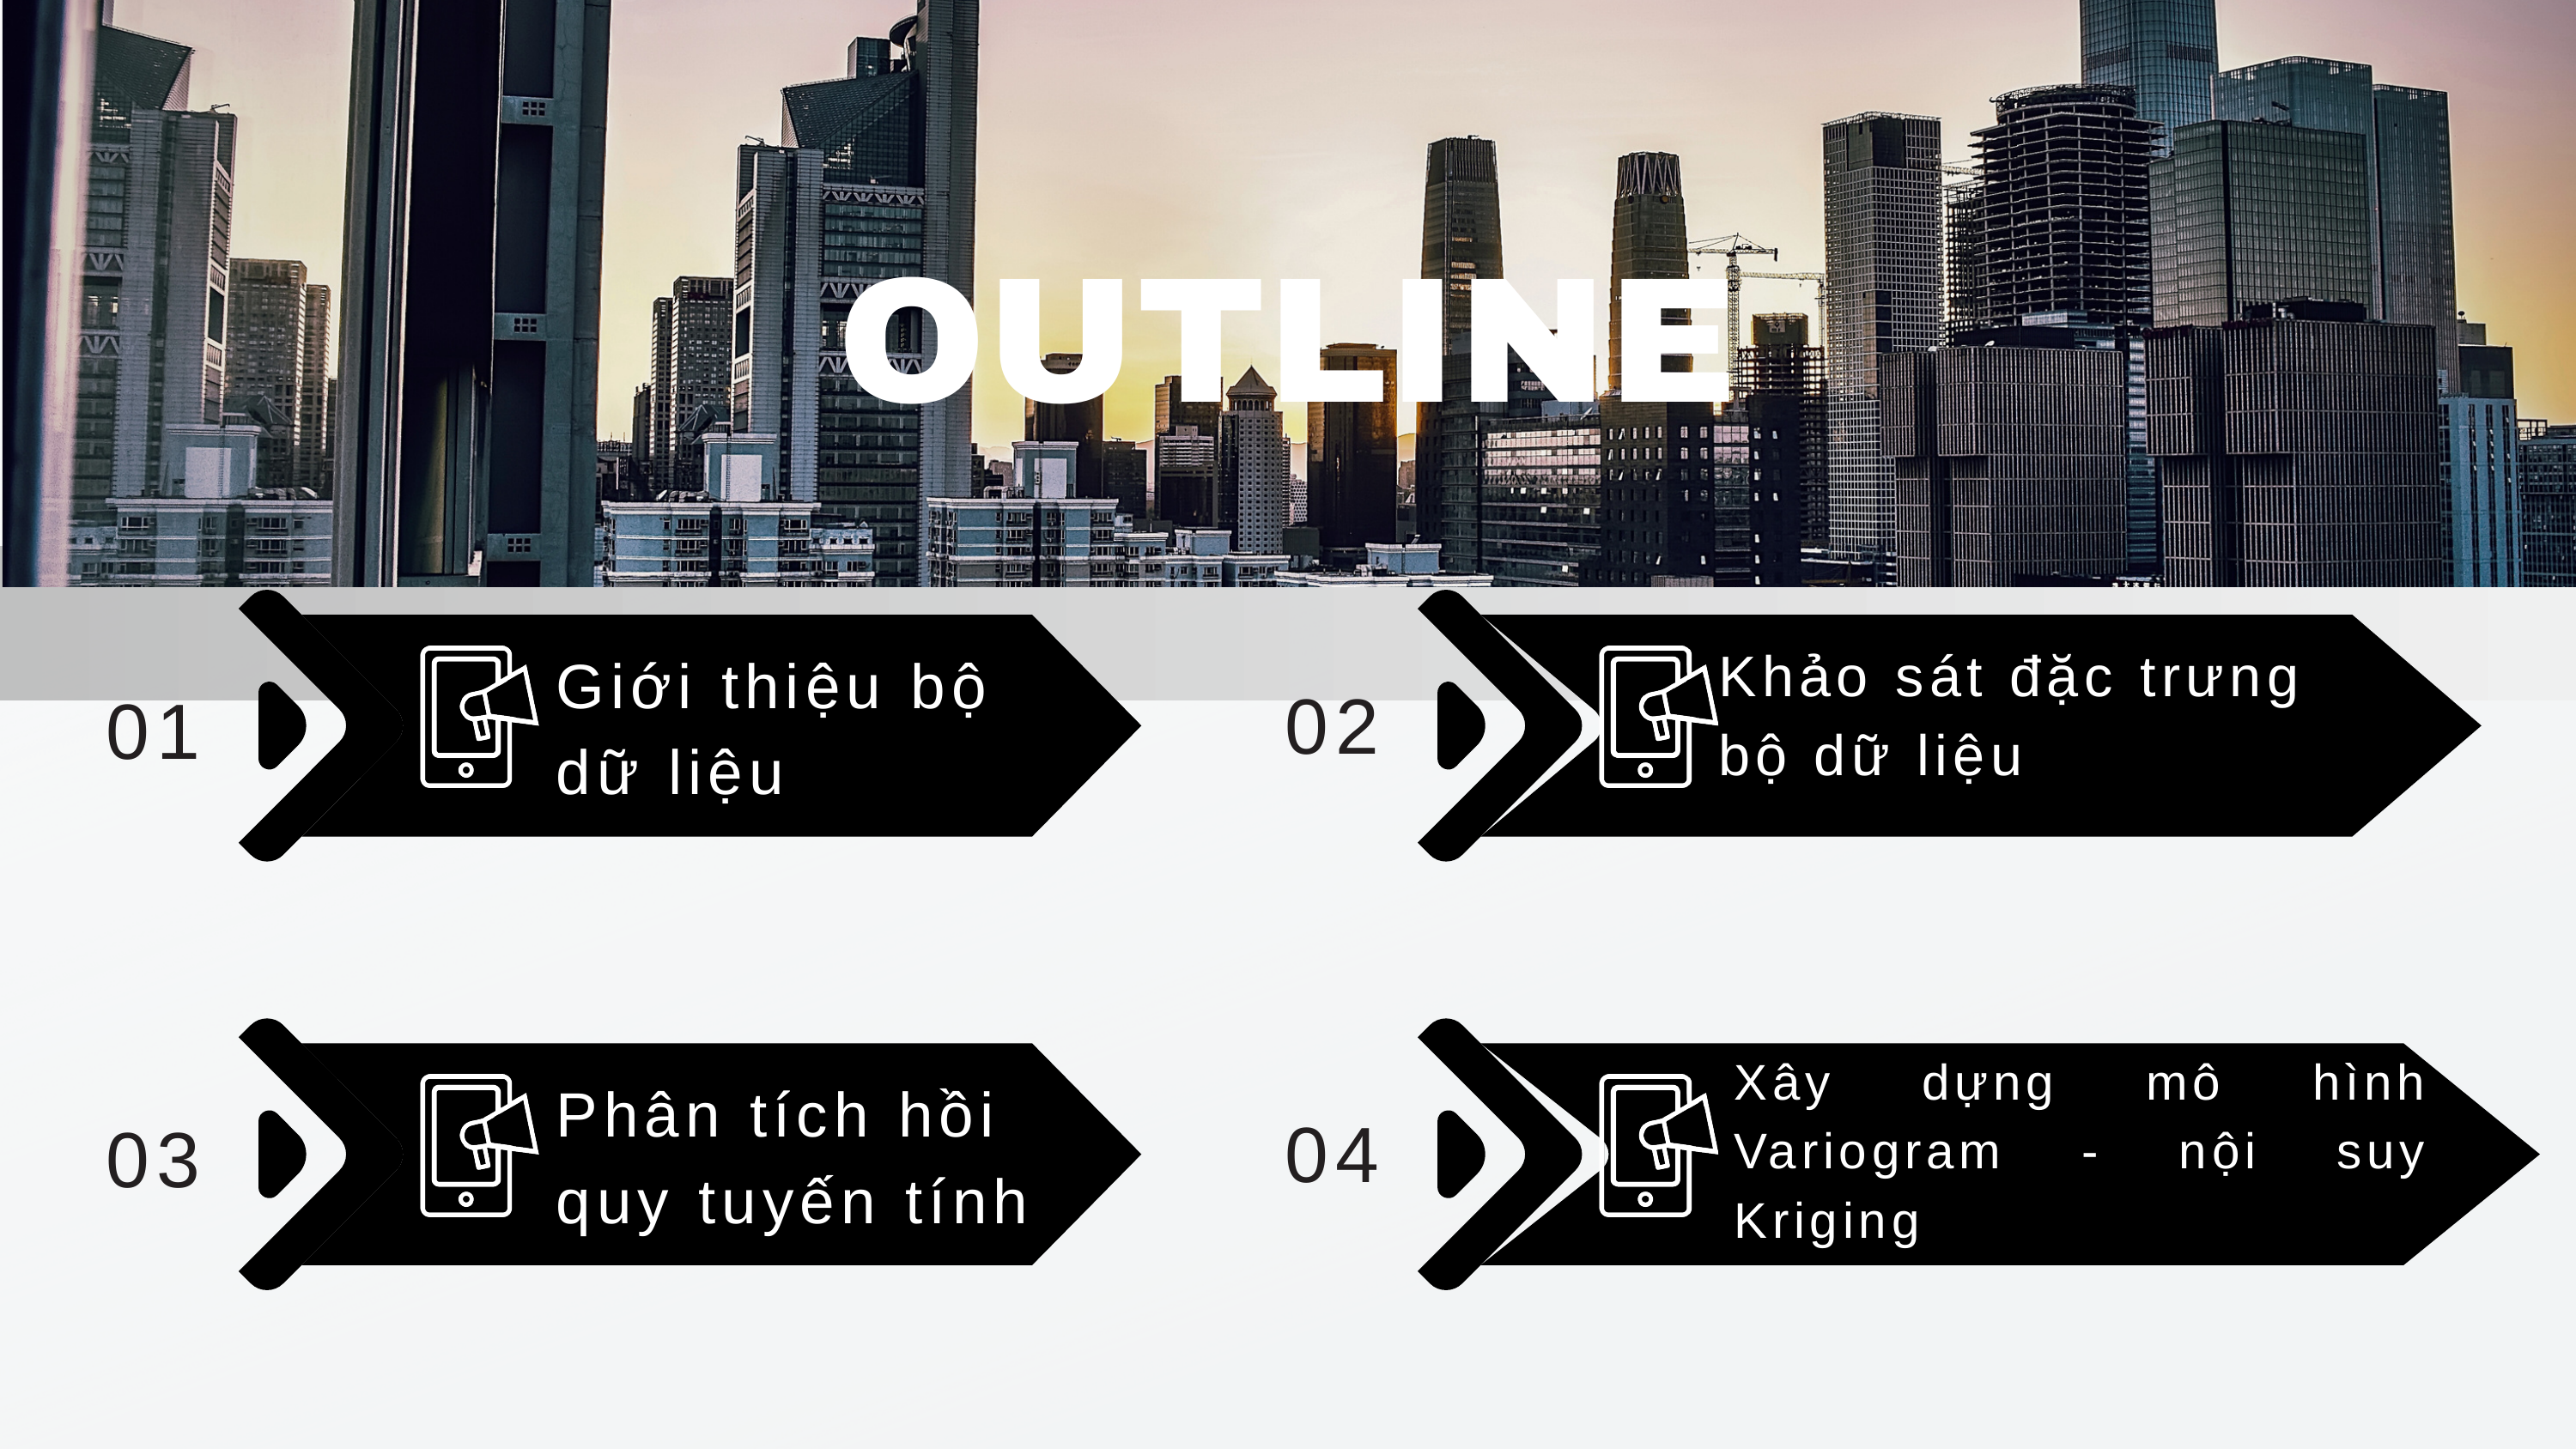

OUTLINE

Giới thiệu bộ dữ liệu

01

Khảo sát đặc trưng bộ dữ liệu

02

Phân tích hồi quy tuyến tính

03

Xây dựng mô hình Variogram - nội suy Kriging

04